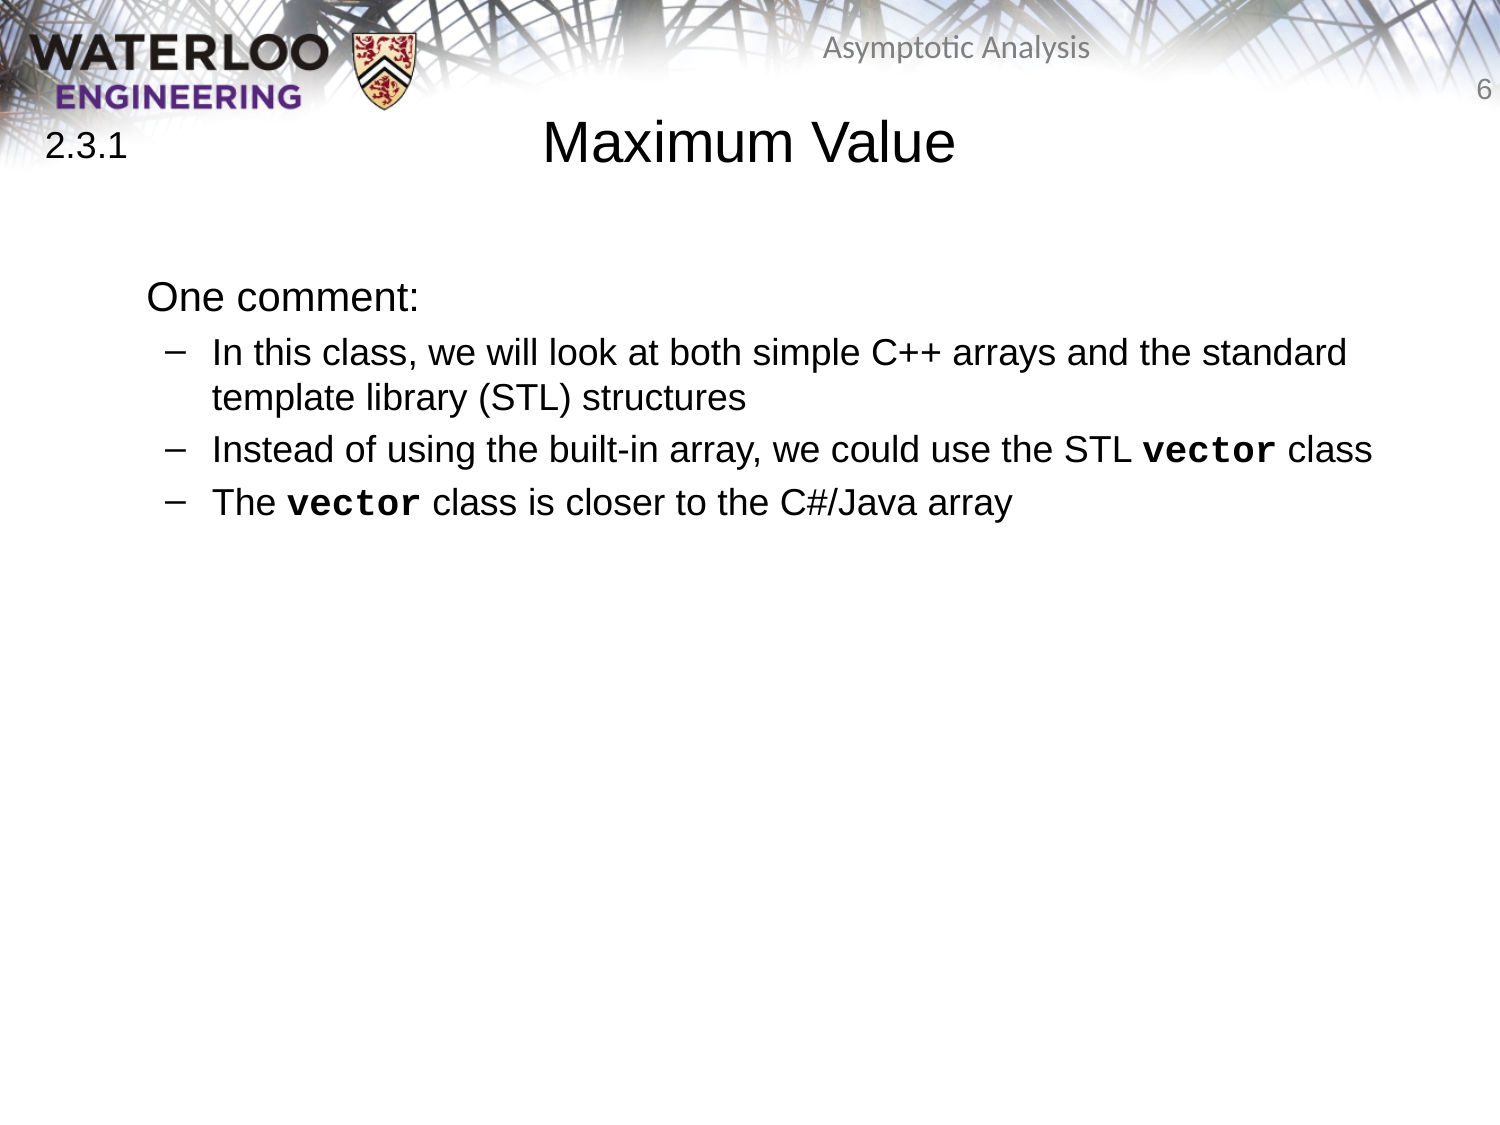

# Maximum Value
2.3.1
	One comment:
In this class, we will look at both simple C++ arrays and the standard template library (STL) structures
Instead of using the built-in array, we could use the STL vector class
The vector class is closer to the C#/Java array